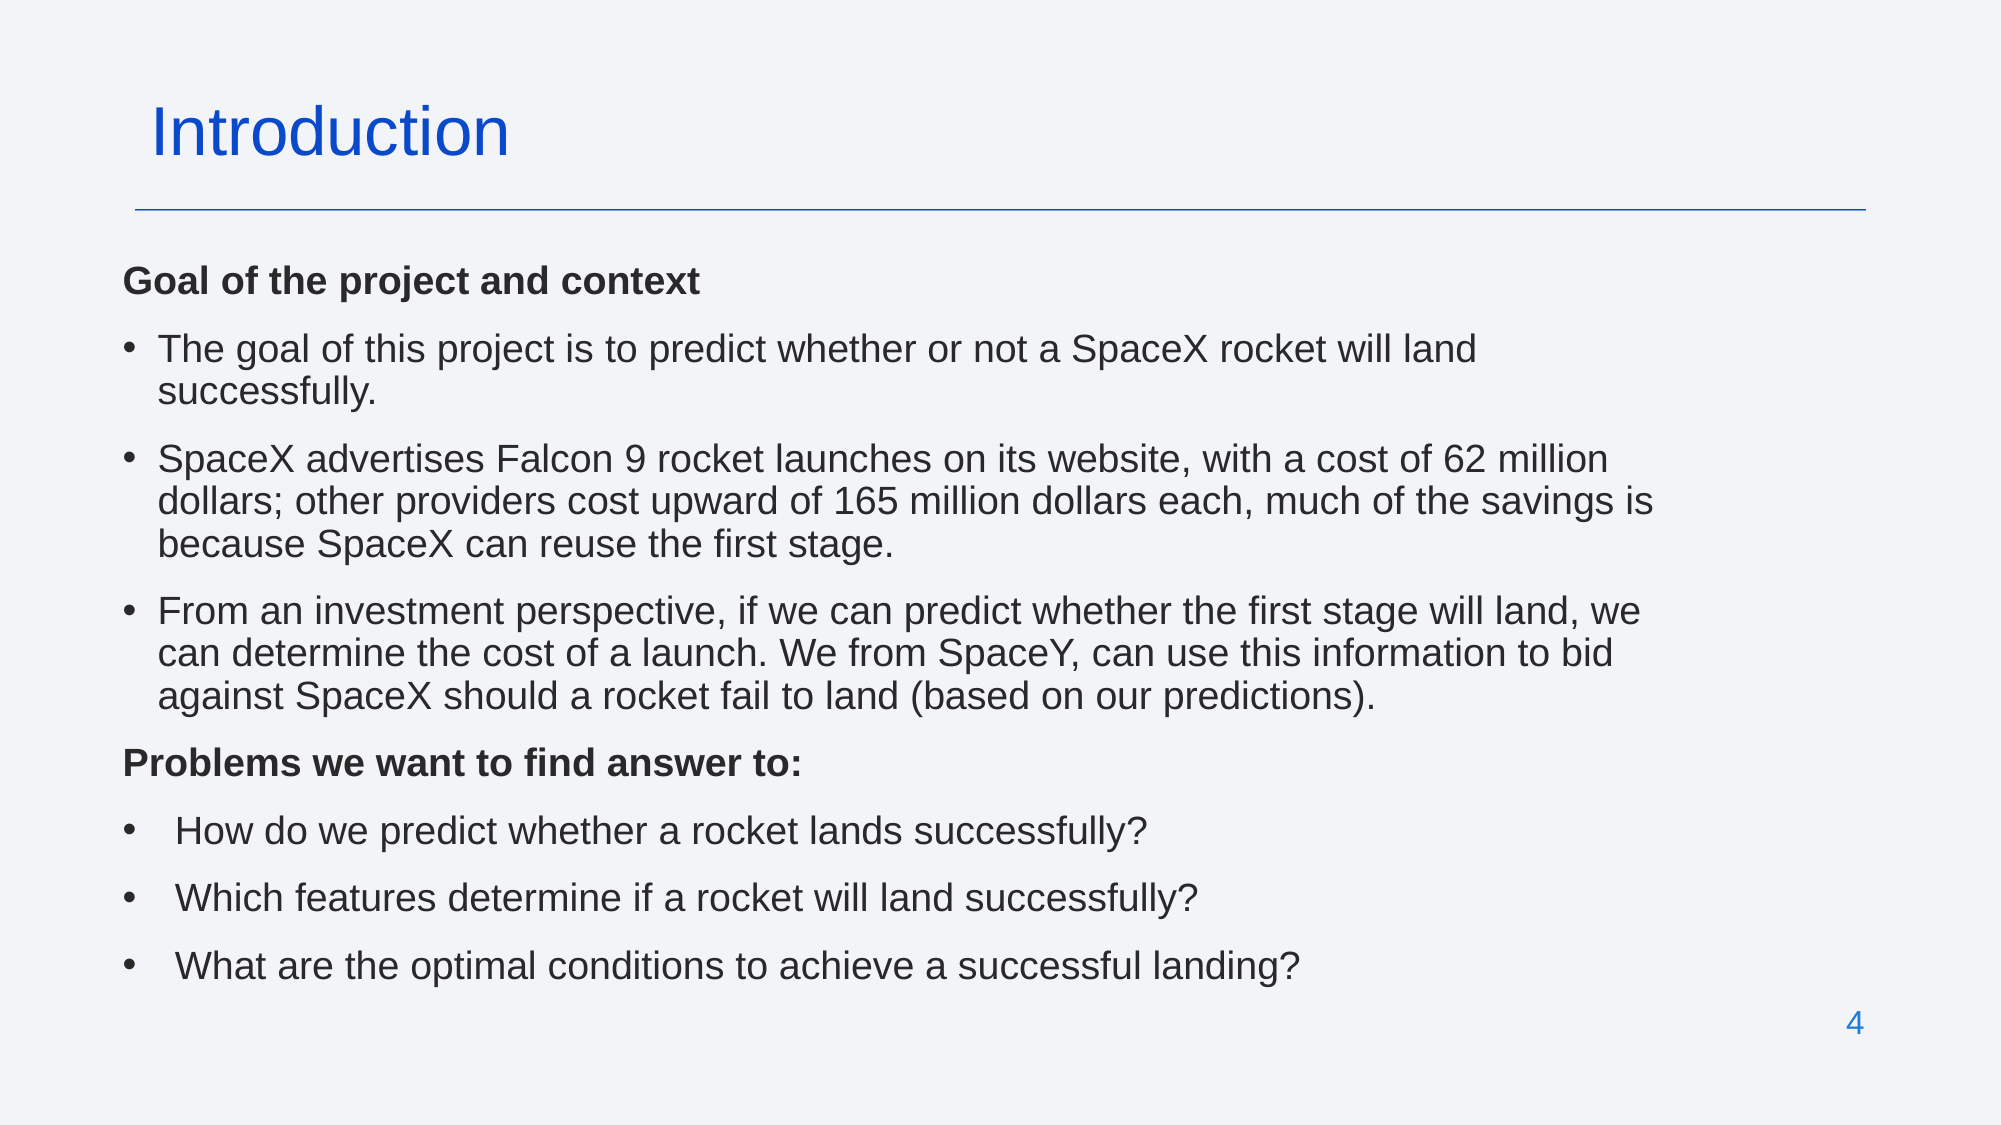

Introduction
Goal of the project and context
The goal of this project is to predict whether or not a SpaceX rocket will land successfully.
SpaceX advertises Falcon 9 rocket launches on its website, with a cost of 62 million dollars; other providers cost upward of 165 million dollars each, much of the savings is because SpaceX can reuse the first stage.
From an investment perspective, if we can predict whether the first stage will land, we can determine the cost of a launch. We from SpaceY, can use this information to bid against SpaceX should a rocket fail to land (based on our predictions).
Problems we want to find answer to:
How do we predict whether a rocket lands successfully?
Which features determine if a rocket will land successfully?
What are the optimal conditions to achieve a successful landing?
4